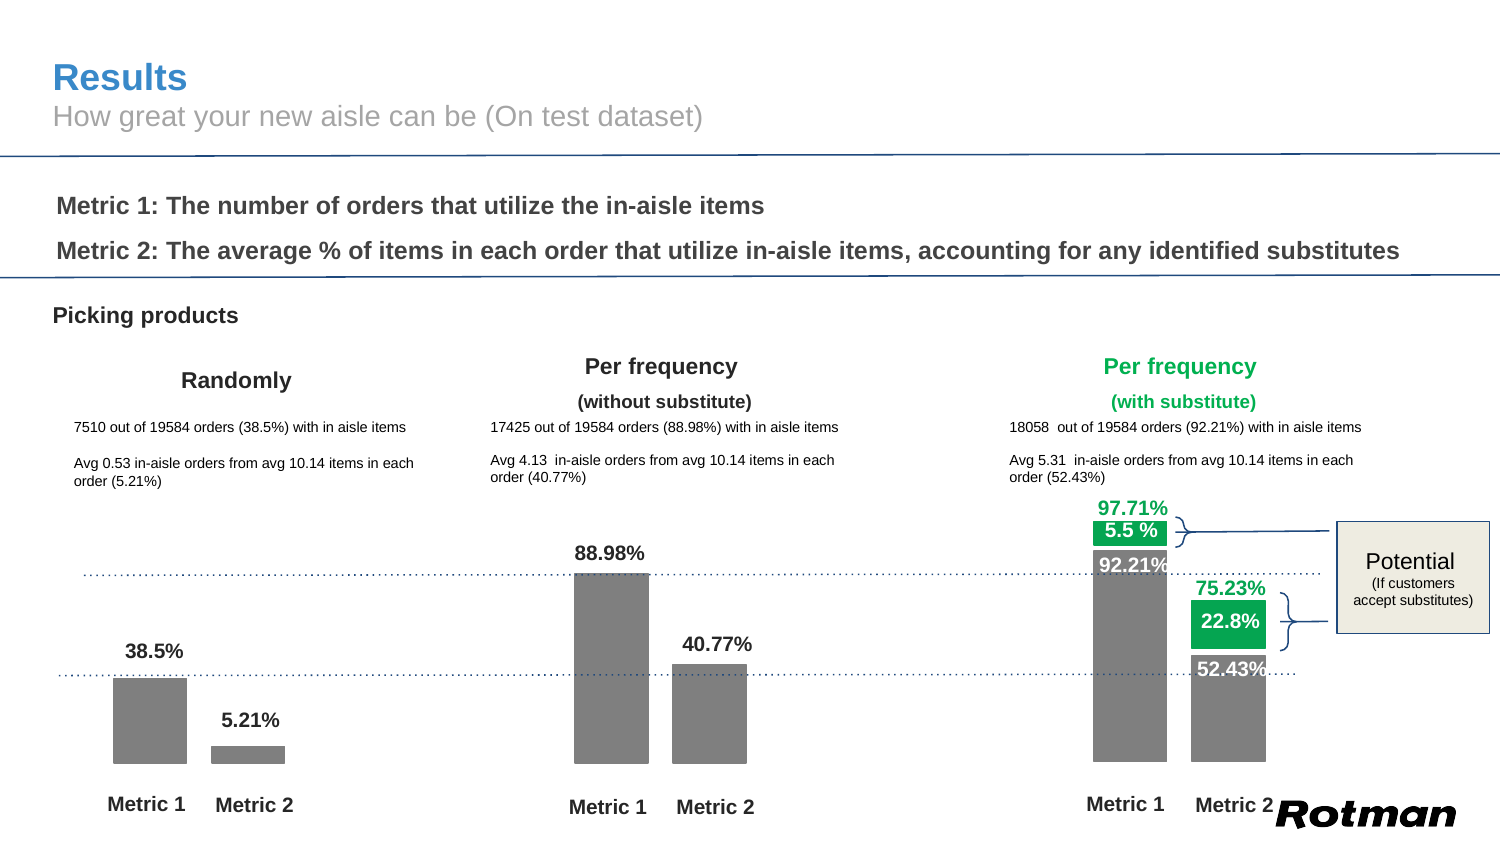

# Results
How great your new aisle can be (On test dataset)
Metric 1: The number of orders that utilize the in-aisle items
Metric 2: The average % of items in each order that utilize in-aisle items, accounting for any identified substitutes
Picking products
Per frequency
(without substitute)
Per frequency
(with substitute)
Randomly
7510 out of 19584 orders (38.5%) with in aisle items
17425 out of 19584 orders (88.98%) with in aisle items
18058  out of 19584 orders (92.21%) with in aisle items
Avg 4.13  in-aisle orders from avg 10.14 items in each order (40.77%)
Avg 5.31  in-aisle orders from avg 10.14 items in each order (52.43%)
Avg 0.53 in-aisle orders from avg 10.14 items in each order (5.21%)
97.71%
5.5 %

Potential
(If customers accept substitutes)
88.98%
92.21%

75.23%

22.8%
40.77%
38.5%
52.43%

5.21%

Metric 1
Metric 1
Metric 2
Metric 2
Metric 1
Metric 2